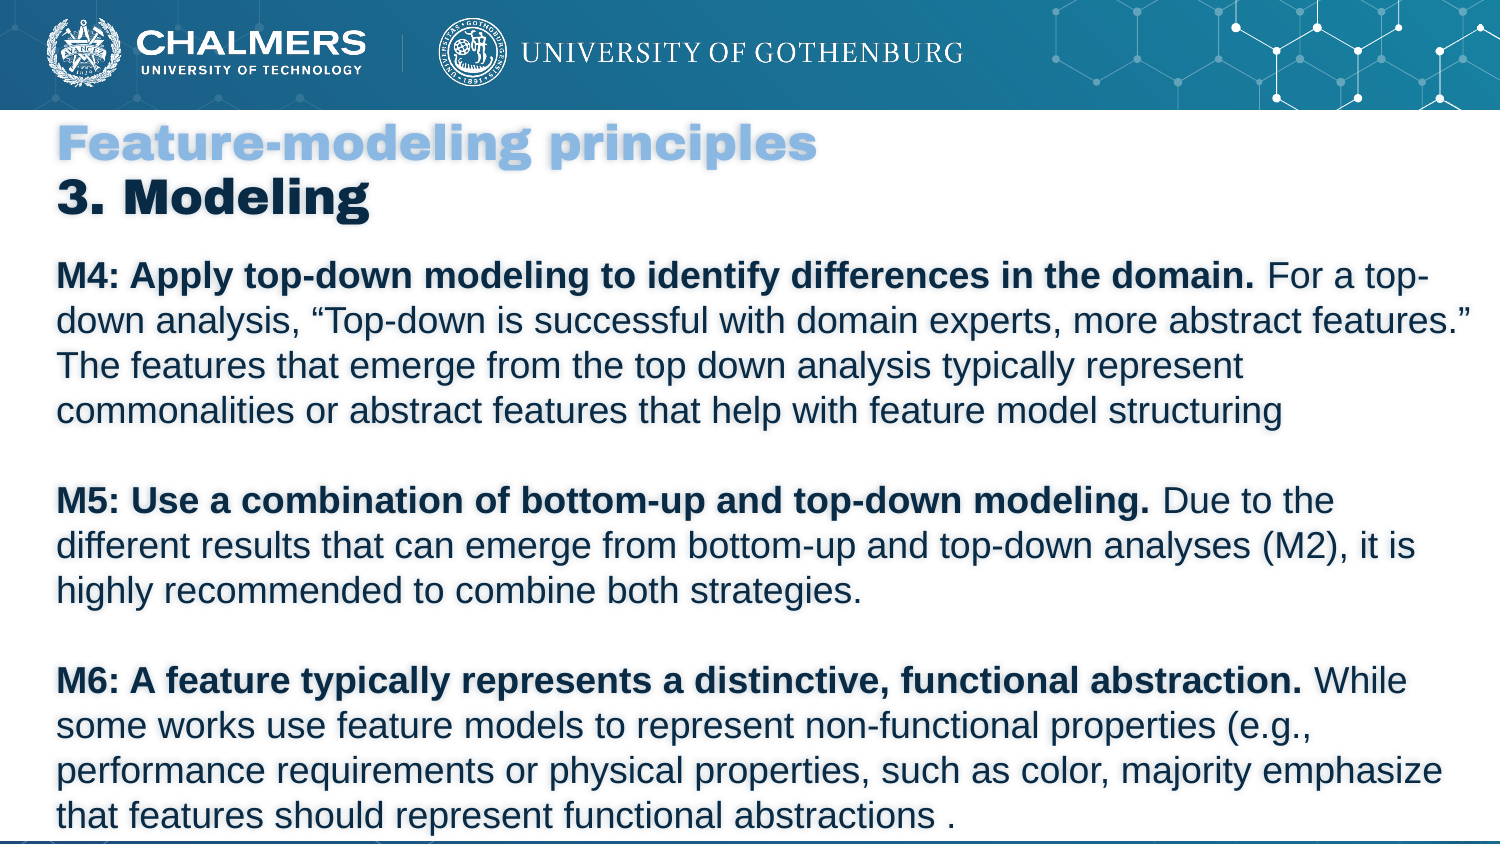

# Feature-modeling principles 3. Modeling
M4: Apply top-down modeling to identify differences in the domain. For a top-down analysis, “Top-down is successful with domain experts, more abstract features.” The features that emerge from the top down analysis typically represent commonalities or abstract features that help with feature model structuring

M5: Use a combination of bottom-up and top-down modeling. Due to the different results that can emerge from bottom-up and top-down analyses (M2), it is highly recommended to combine both strategies.

M6: A feature typically represents a distinctive, functional abstraction. While some works use feature models to represent non-functional properties (e.g., performance requirements or physical properties, such as color, majority emphasize that features should represent functional abstractions .